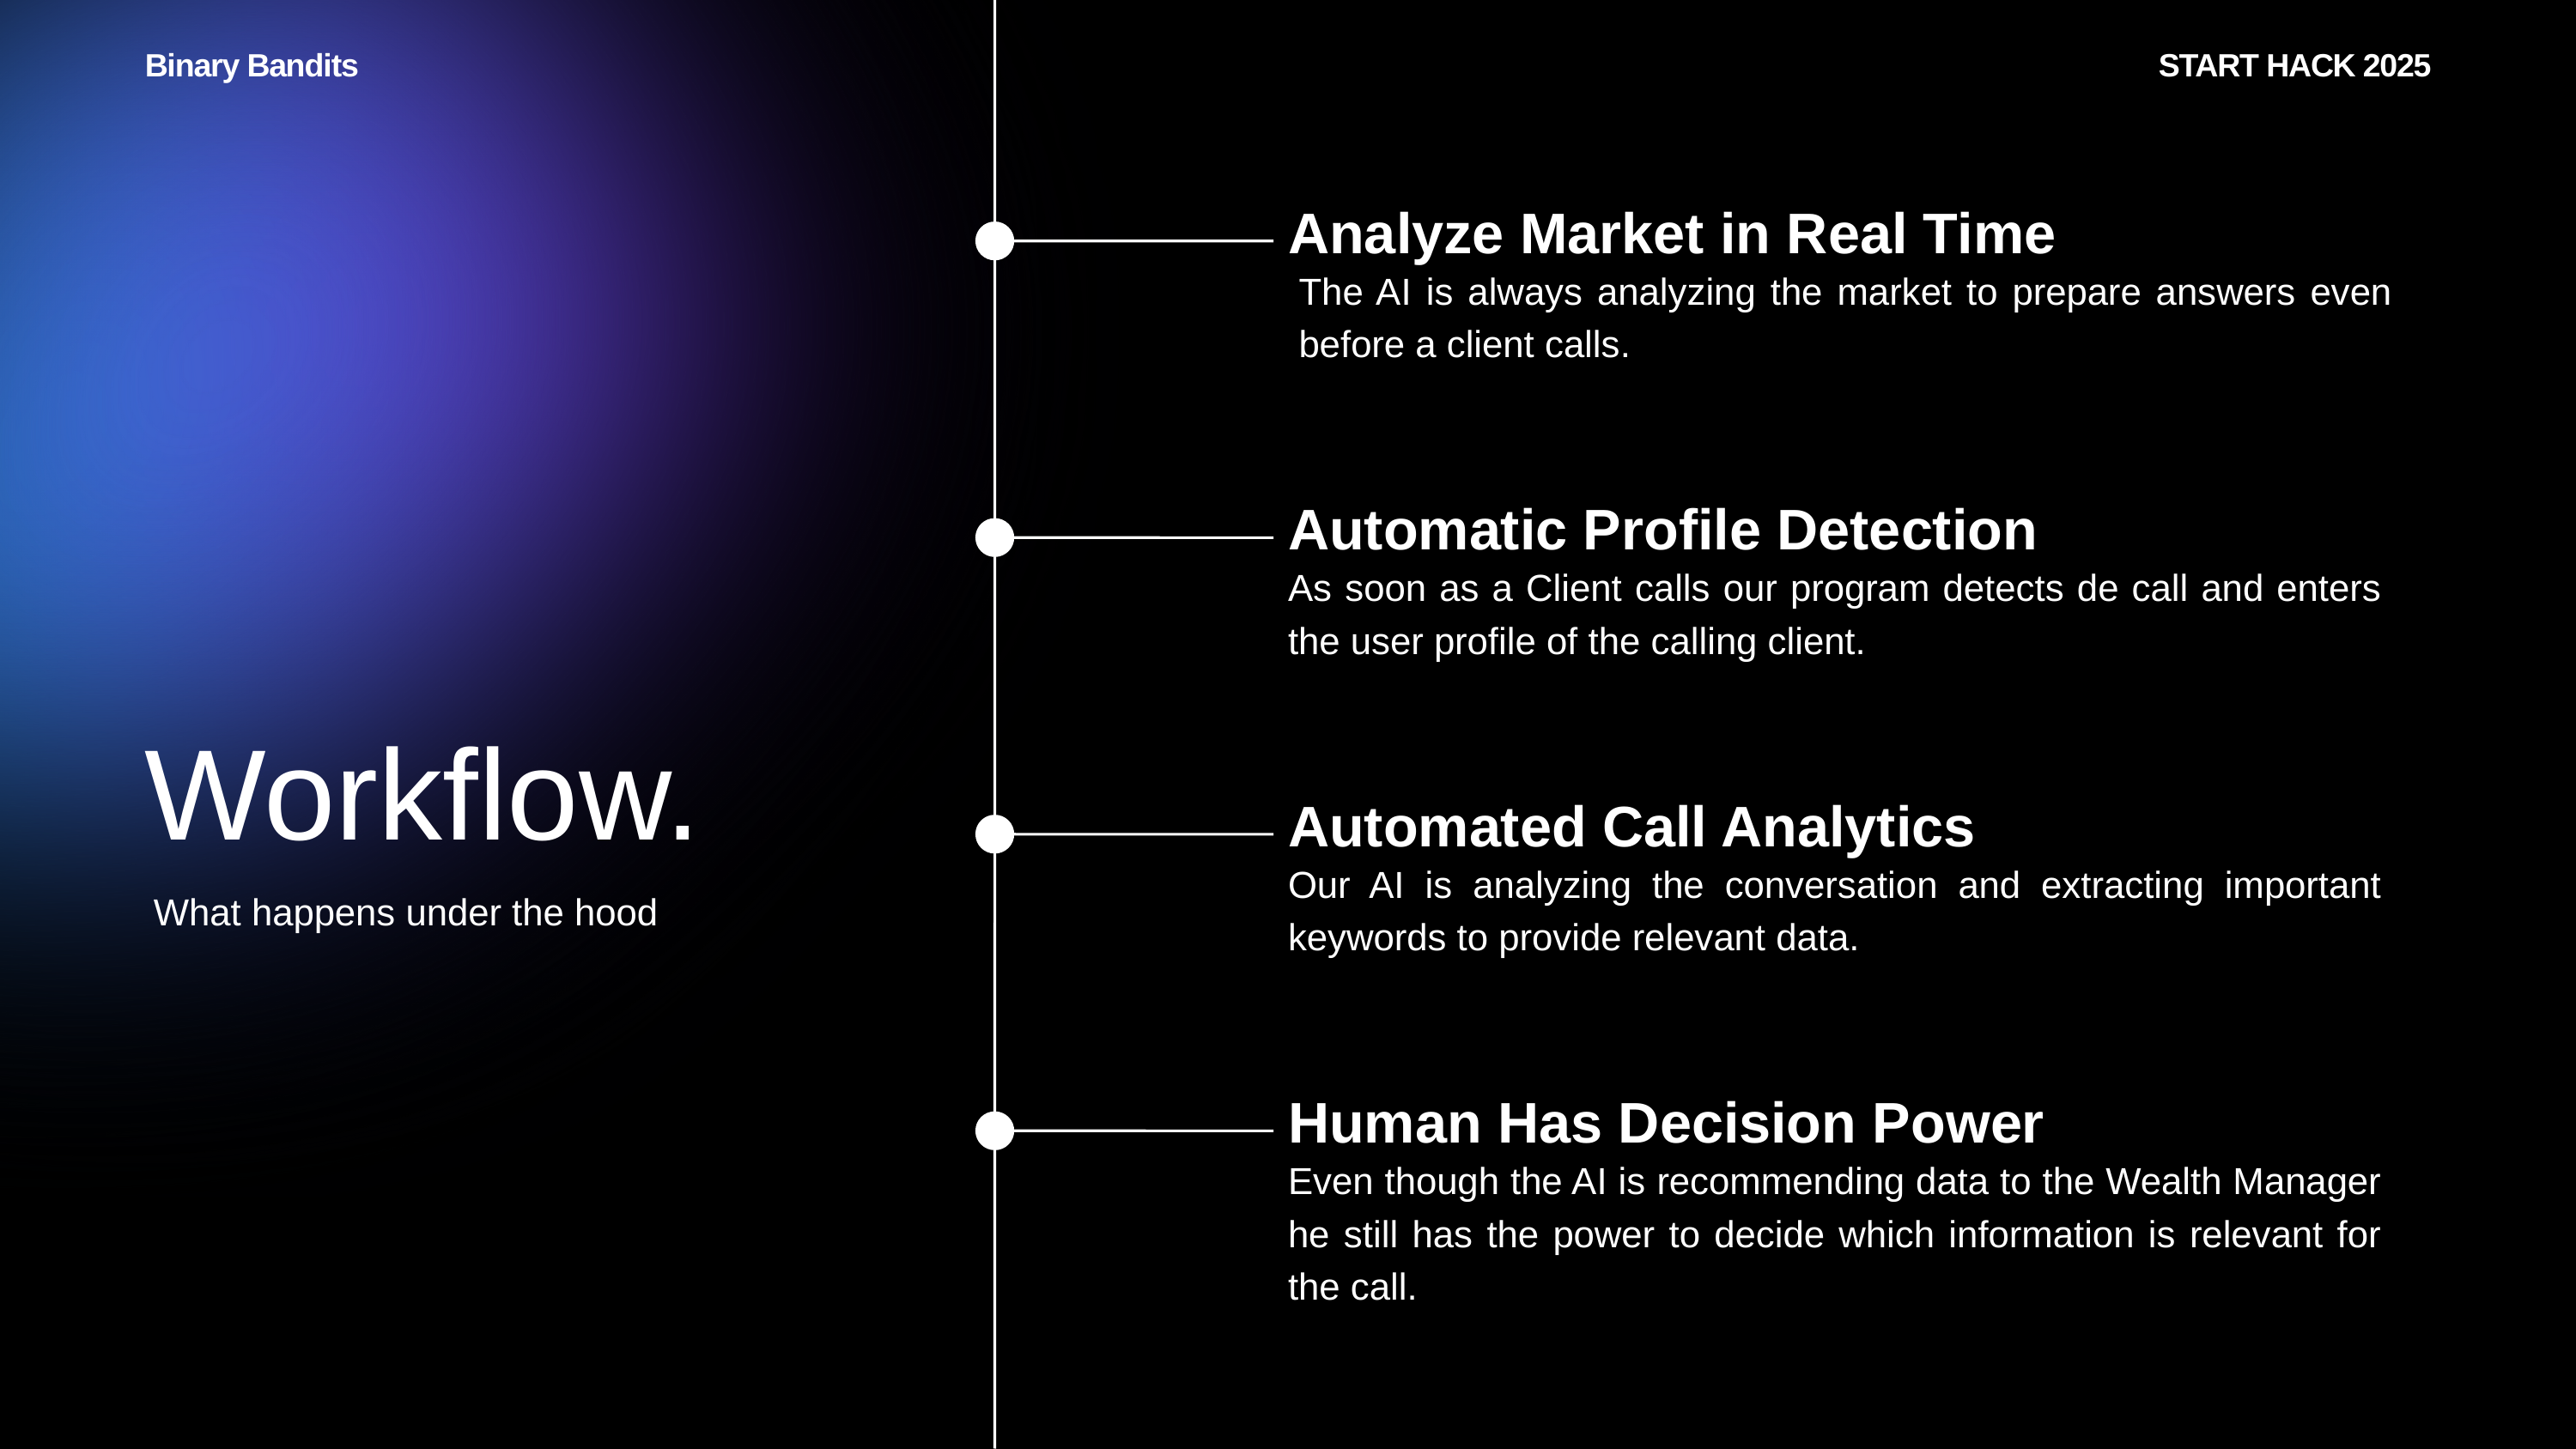

Binary Bandits
START HACK 2025
Analyze Market in Real Time

The AI is always analyzing the market to prepare answers even before a client calls.
Automatic Profile Detection

As soon as a Client calls our program detects de call and enters the user profile of the calling client.
Workflow.
Automated Call Analytics

Our AI is analyzing the conversation and extracting important keywords to provide relevant data.
What happens under the hood
Human Has Decision Power

Even though the AI is recommending data to the Wealth Manager he still has the power to decide which information is relevant for the call.